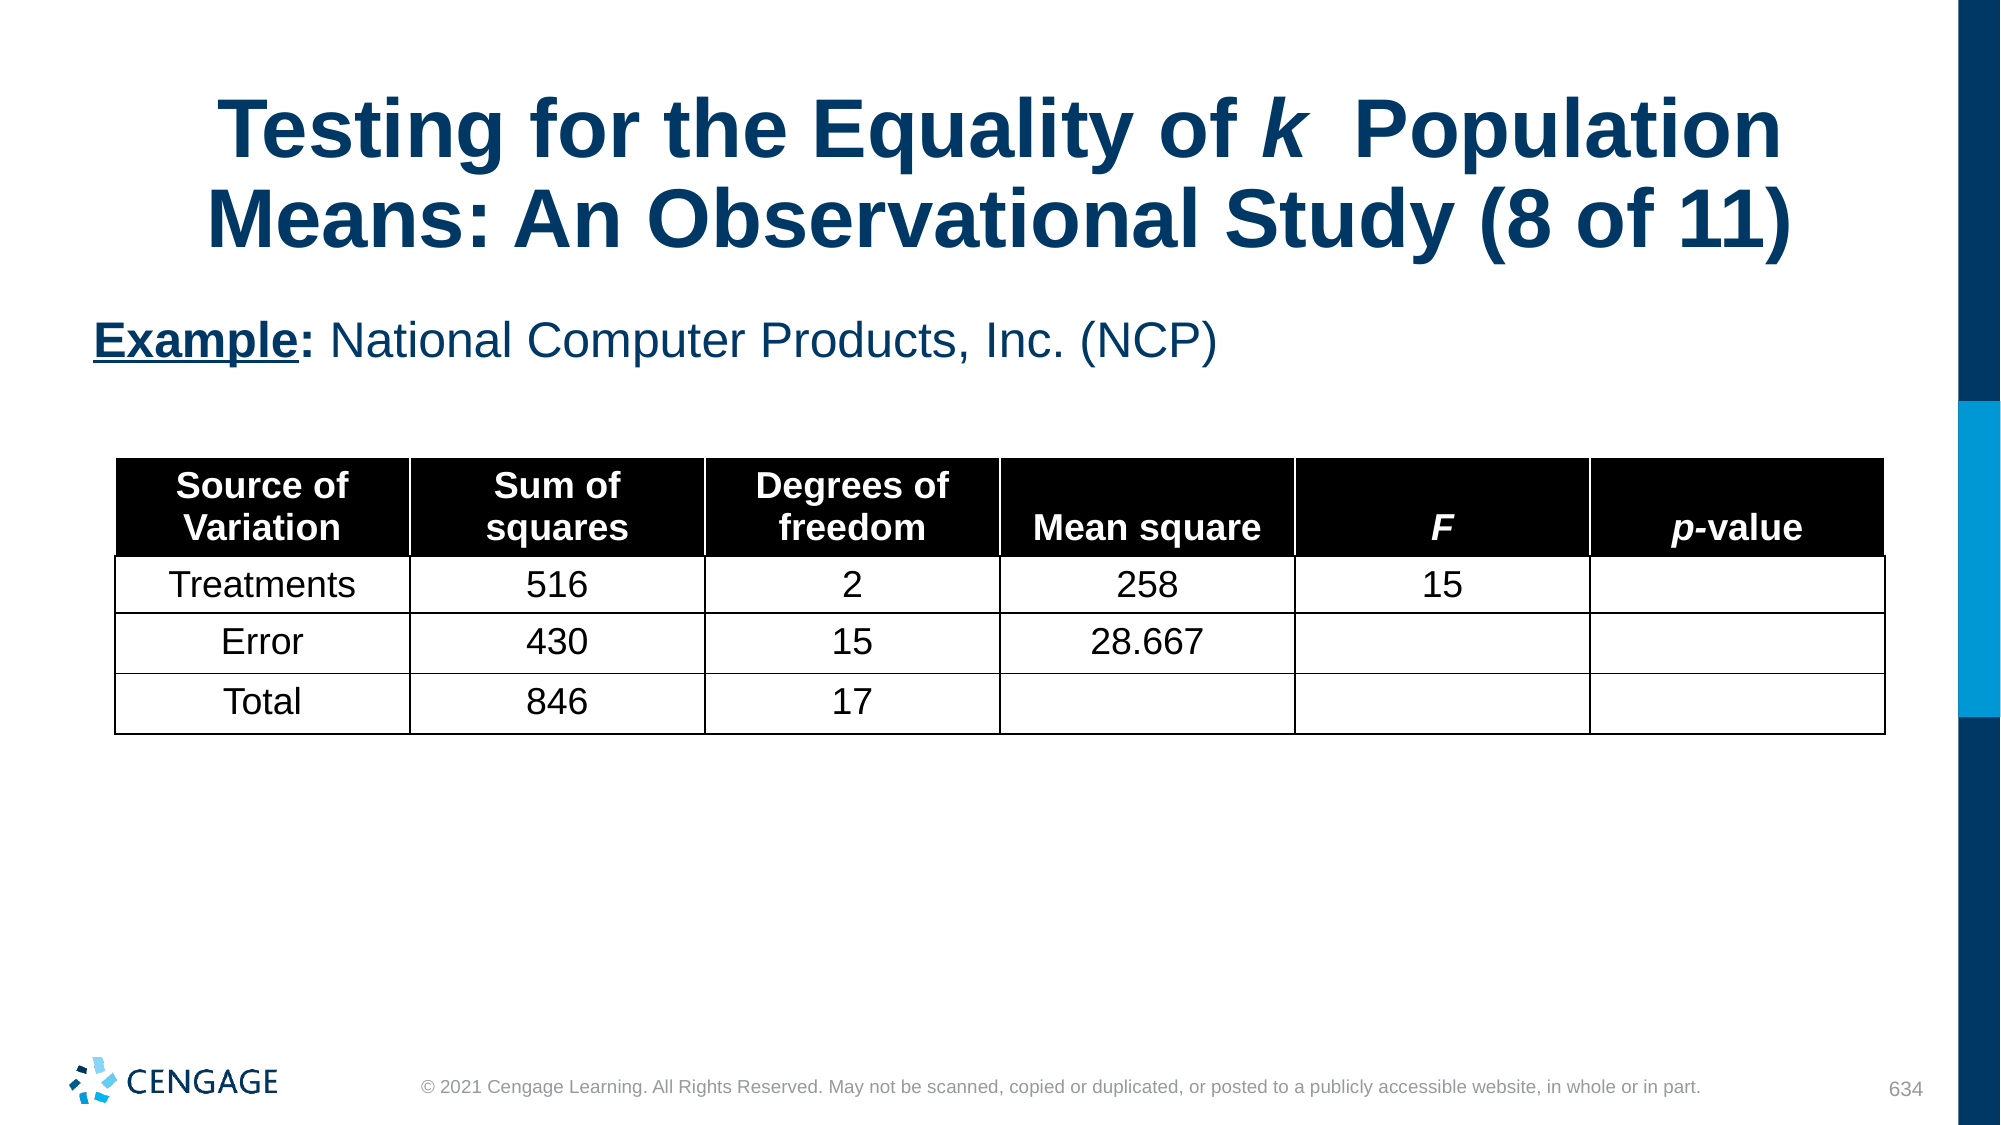

# Testing for the Equality of k  Population Means: An Observational Study (8 of 11)
Example: National Computer Products, Inc. (NCP)
| Source of Variation | Sum of squares | Degrees of freedom | Mean square | F | p-value |
| --- | --- | --- | --- | --- | --- |
| Treatments | 516 | 2 | 258 | 15 |  |
| Error | 430 | 15 | 28.667 |  |  |
| Total | 846 | 17 |  |  |  |